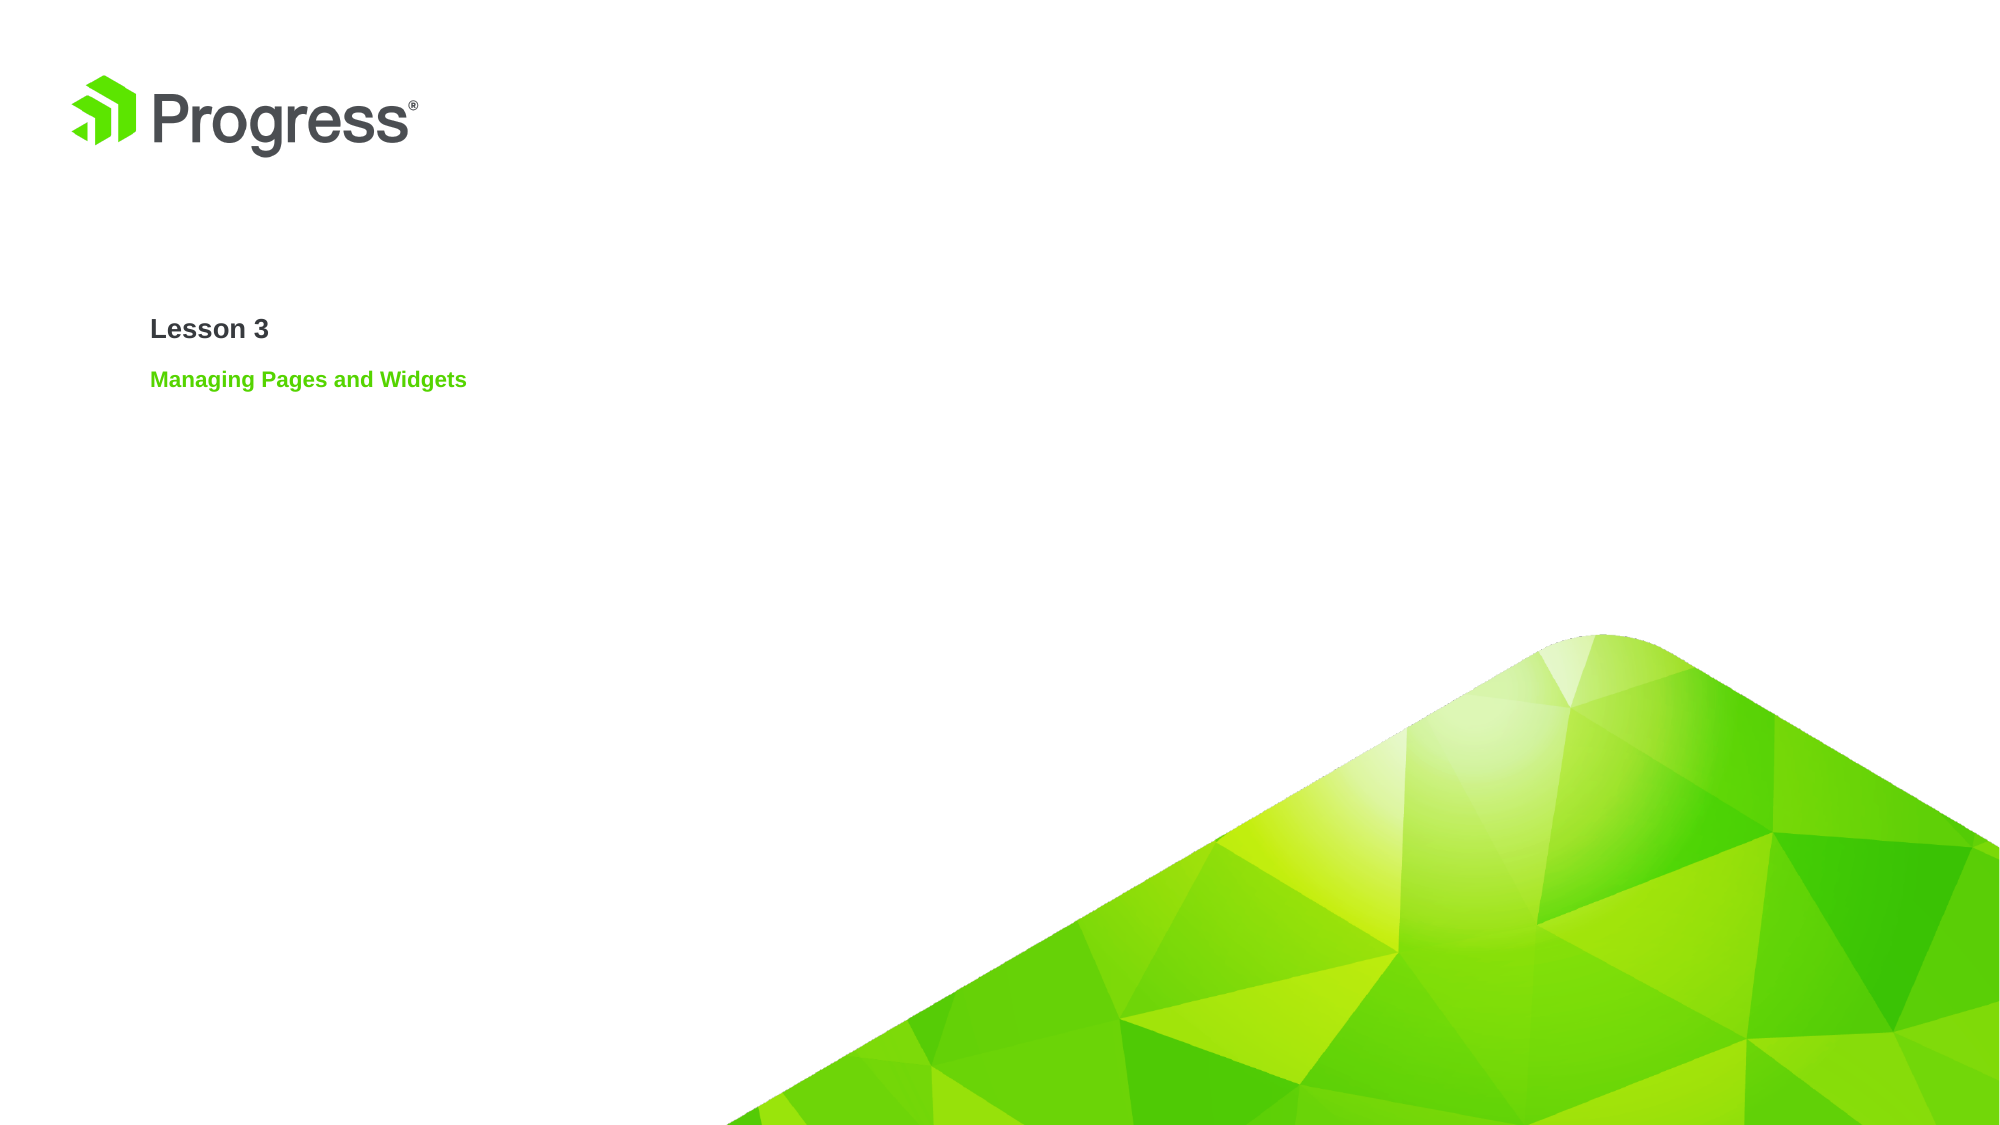

# Lesson 3 Managing Pages and Widgets